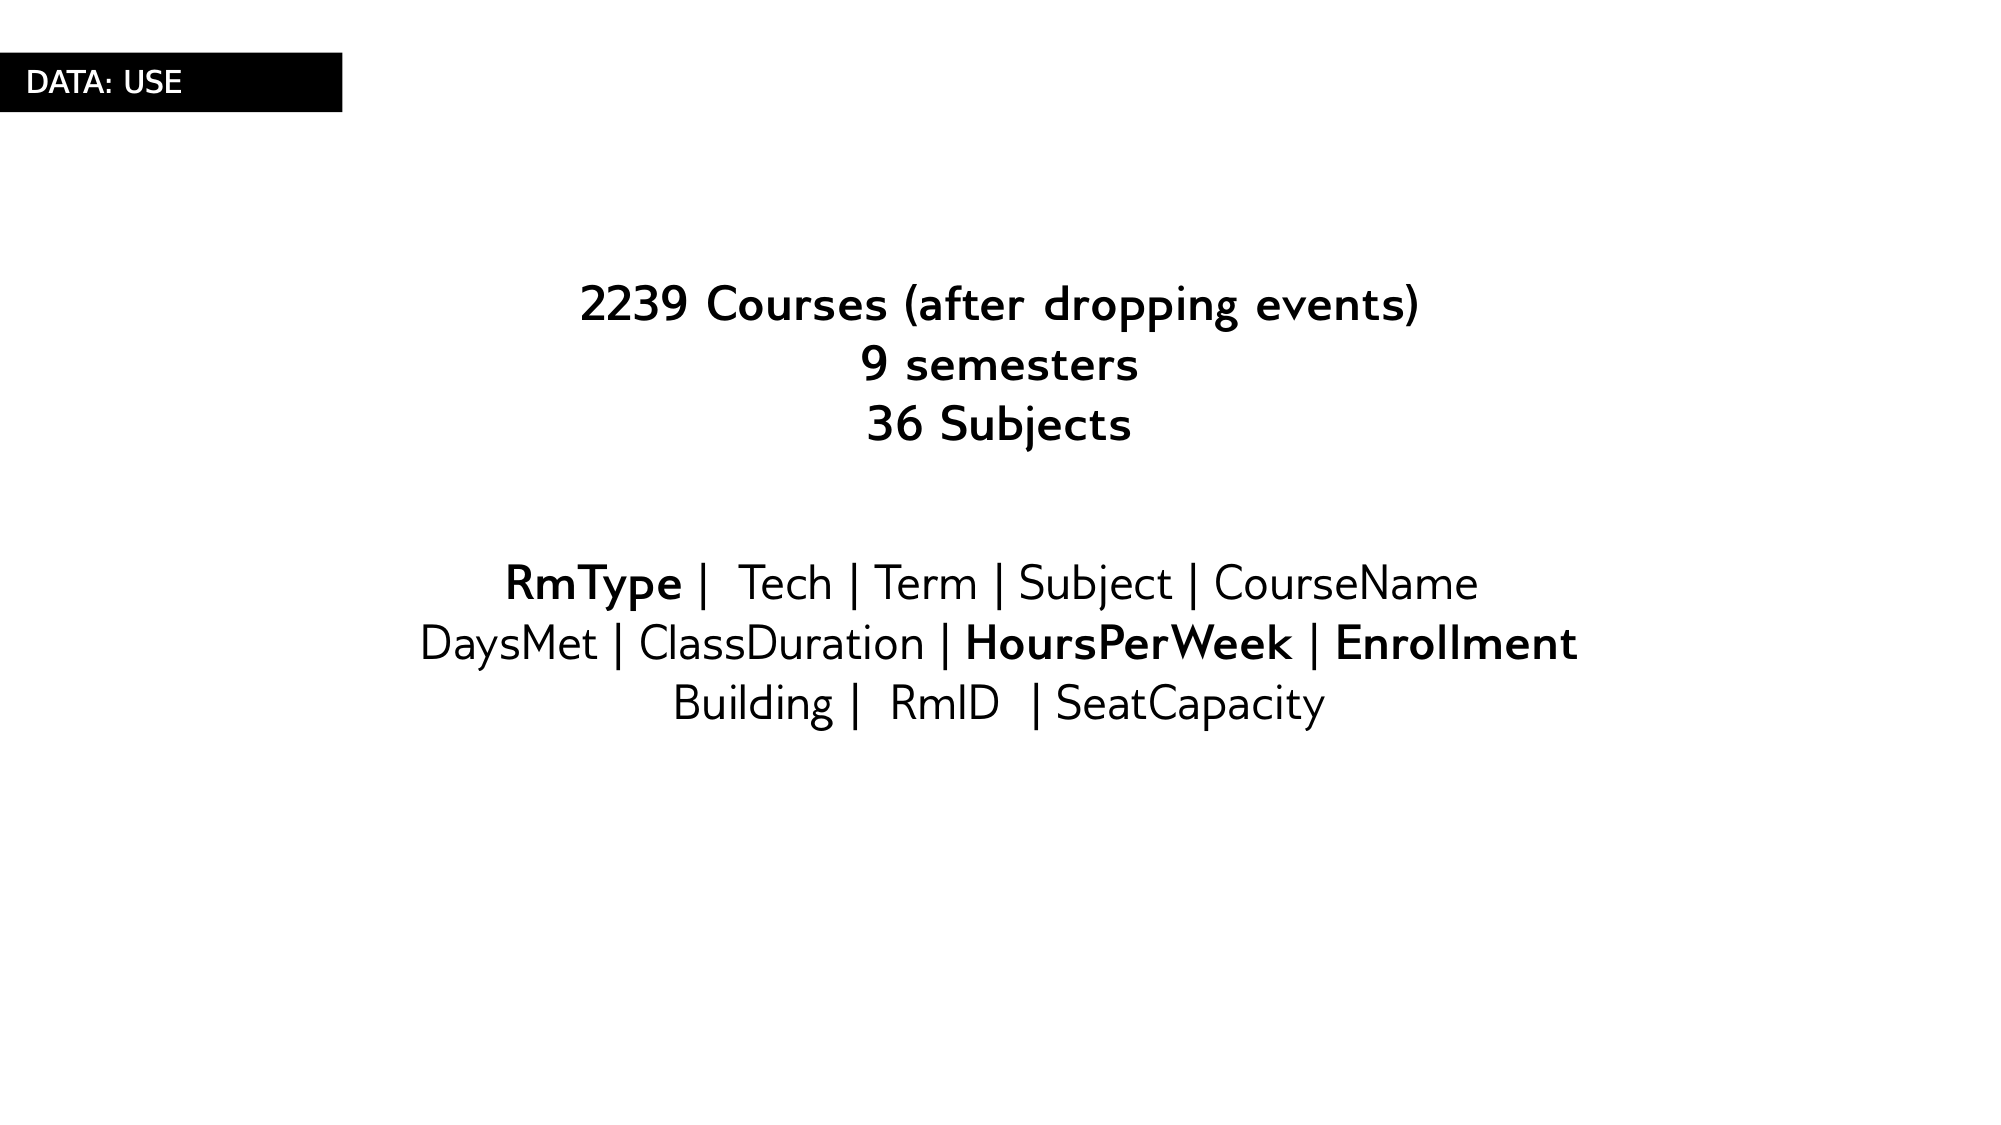

DATA: USE

2239 Courses (after dropping events)
9 semesters
36 Subjects
RmType |  Tech | Term | Subject | CourseName
 DaysMet | ClassDuration | HoursPerWeek | Enrollment
Building |  RmID  | SeatCapacity